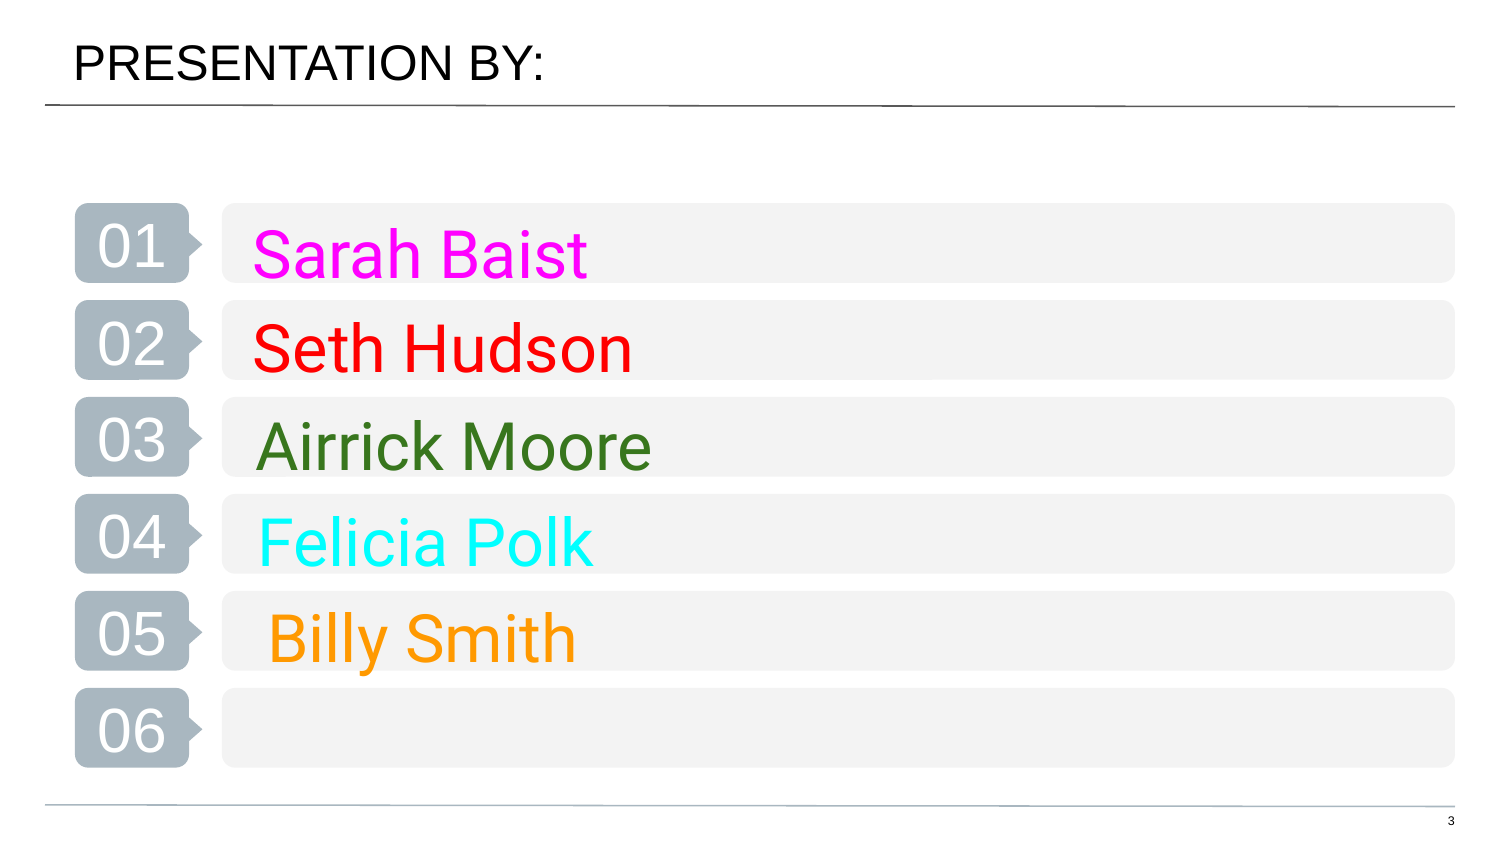

# PRESENTATION BY:

Sarah Baist
Seth Hudson
Airrick Moore
Felicia Polk
Billy Smith

3